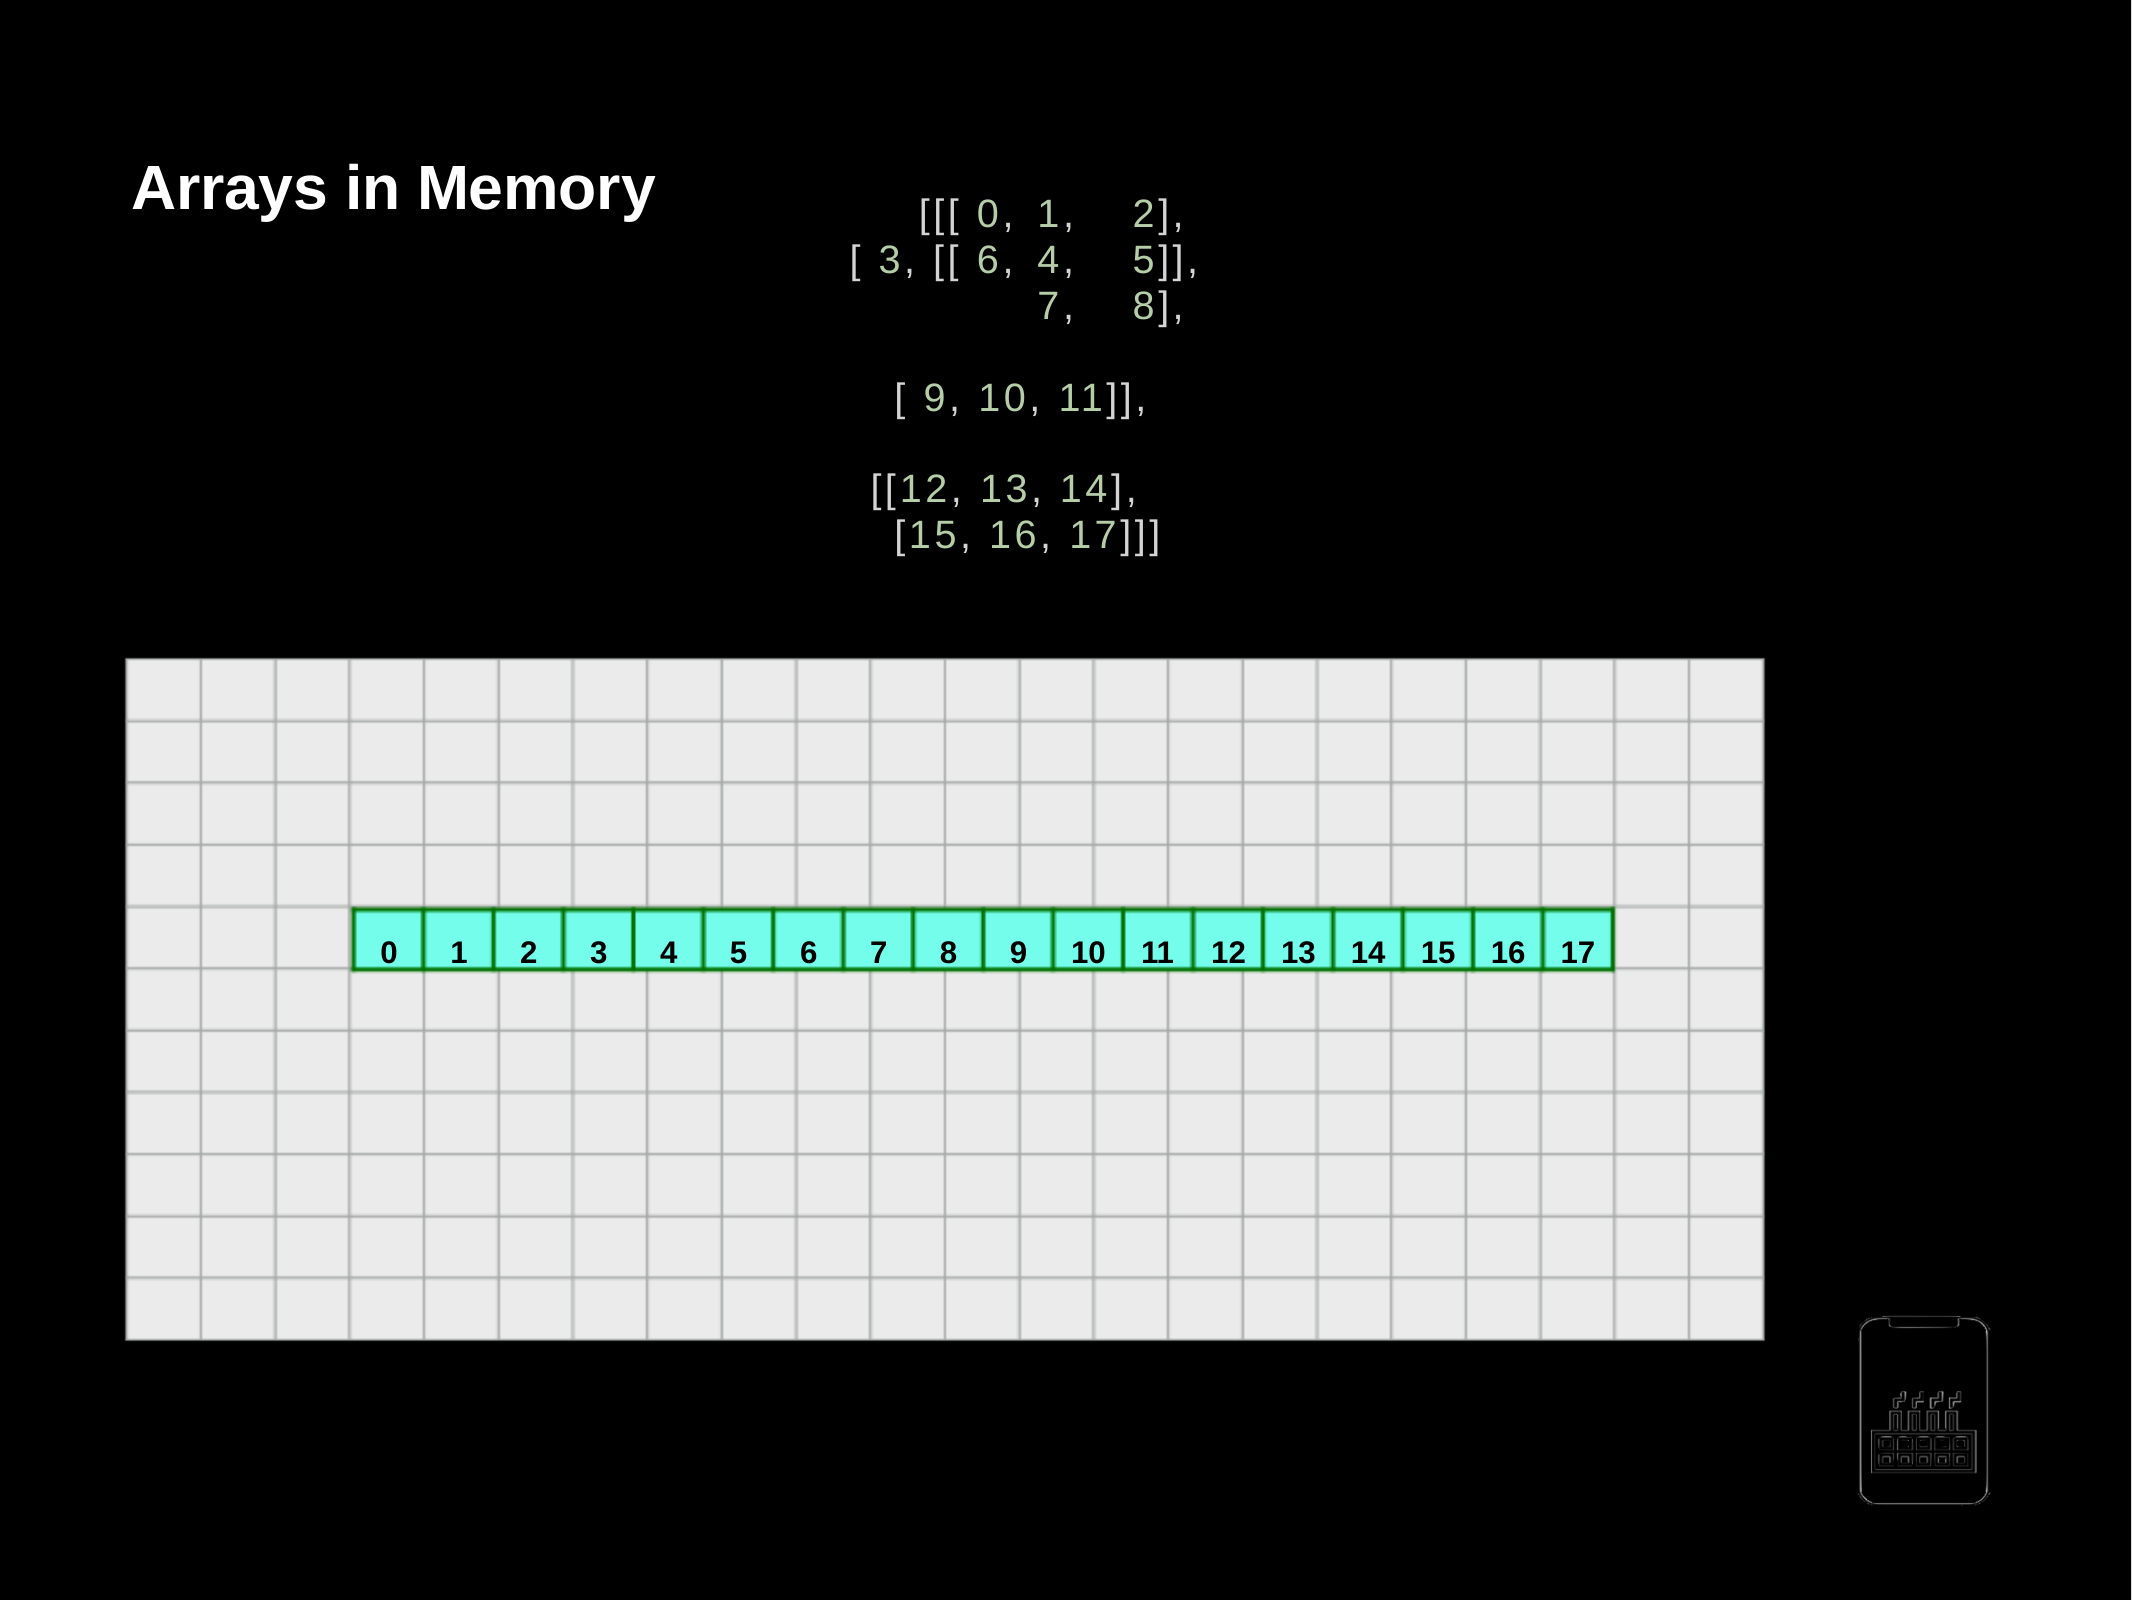

Arrays in Memory
Three Dimensional array

[[[ 0, [ 3, [[ 6,
1, 4, 7,
2], 5]], 8],
[ 9, 10, 11]],
[[12, 13, 14],
[15, 16, 17]]]
Memory

0
1
2
3
4
5
6
7
8
9
10
11
12
13
14
15
16
17

AppMillers
www.appmillers.com